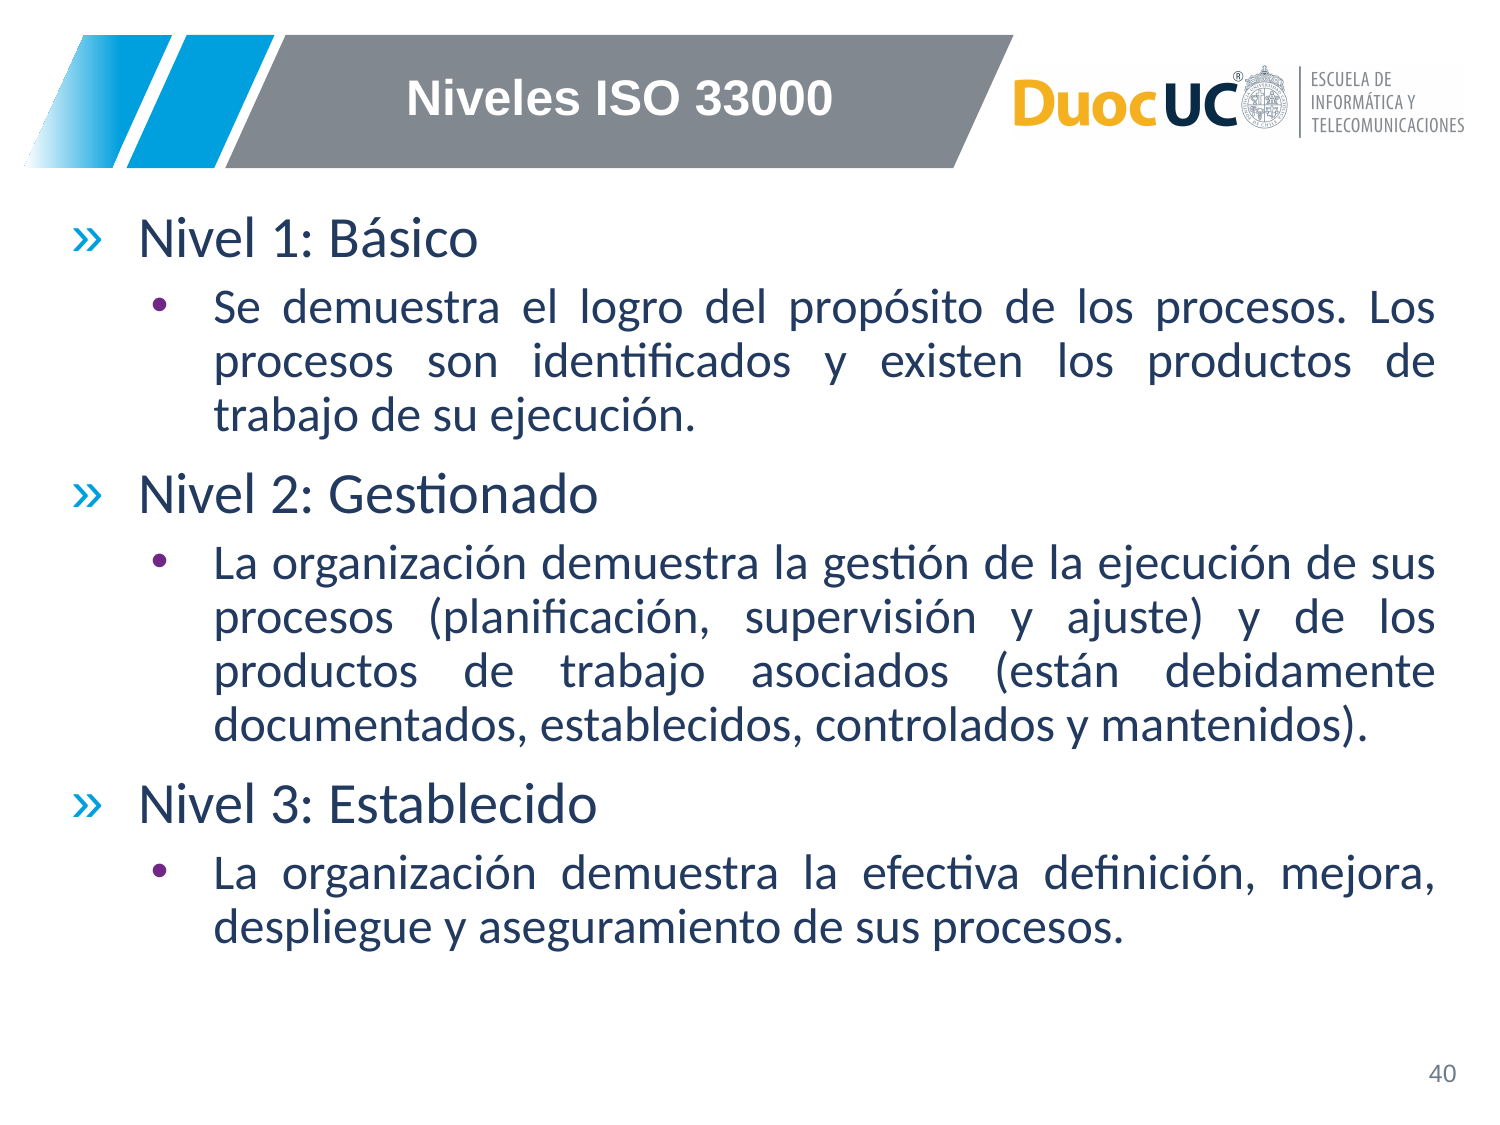

Niveles ISO 33000
Nivel 1: Básico
Se demuestra el logro del propósito de los procesos. Los procesos son identificados y existen los productos de trabajo de su ejecución.
Nivel 2: Gestionado
La organización demuestra la gestión de la ejecución de sus procesos (planificación, supervisión y ajuste) y de los productos de trabajo asociados (están debidamente documentados, establecidos, controlados y mantenidos).
Nivel 3: Establecido
La organización demuestra la efectiva definición, mejora, despliegue y aseguramiento de sus procesos.